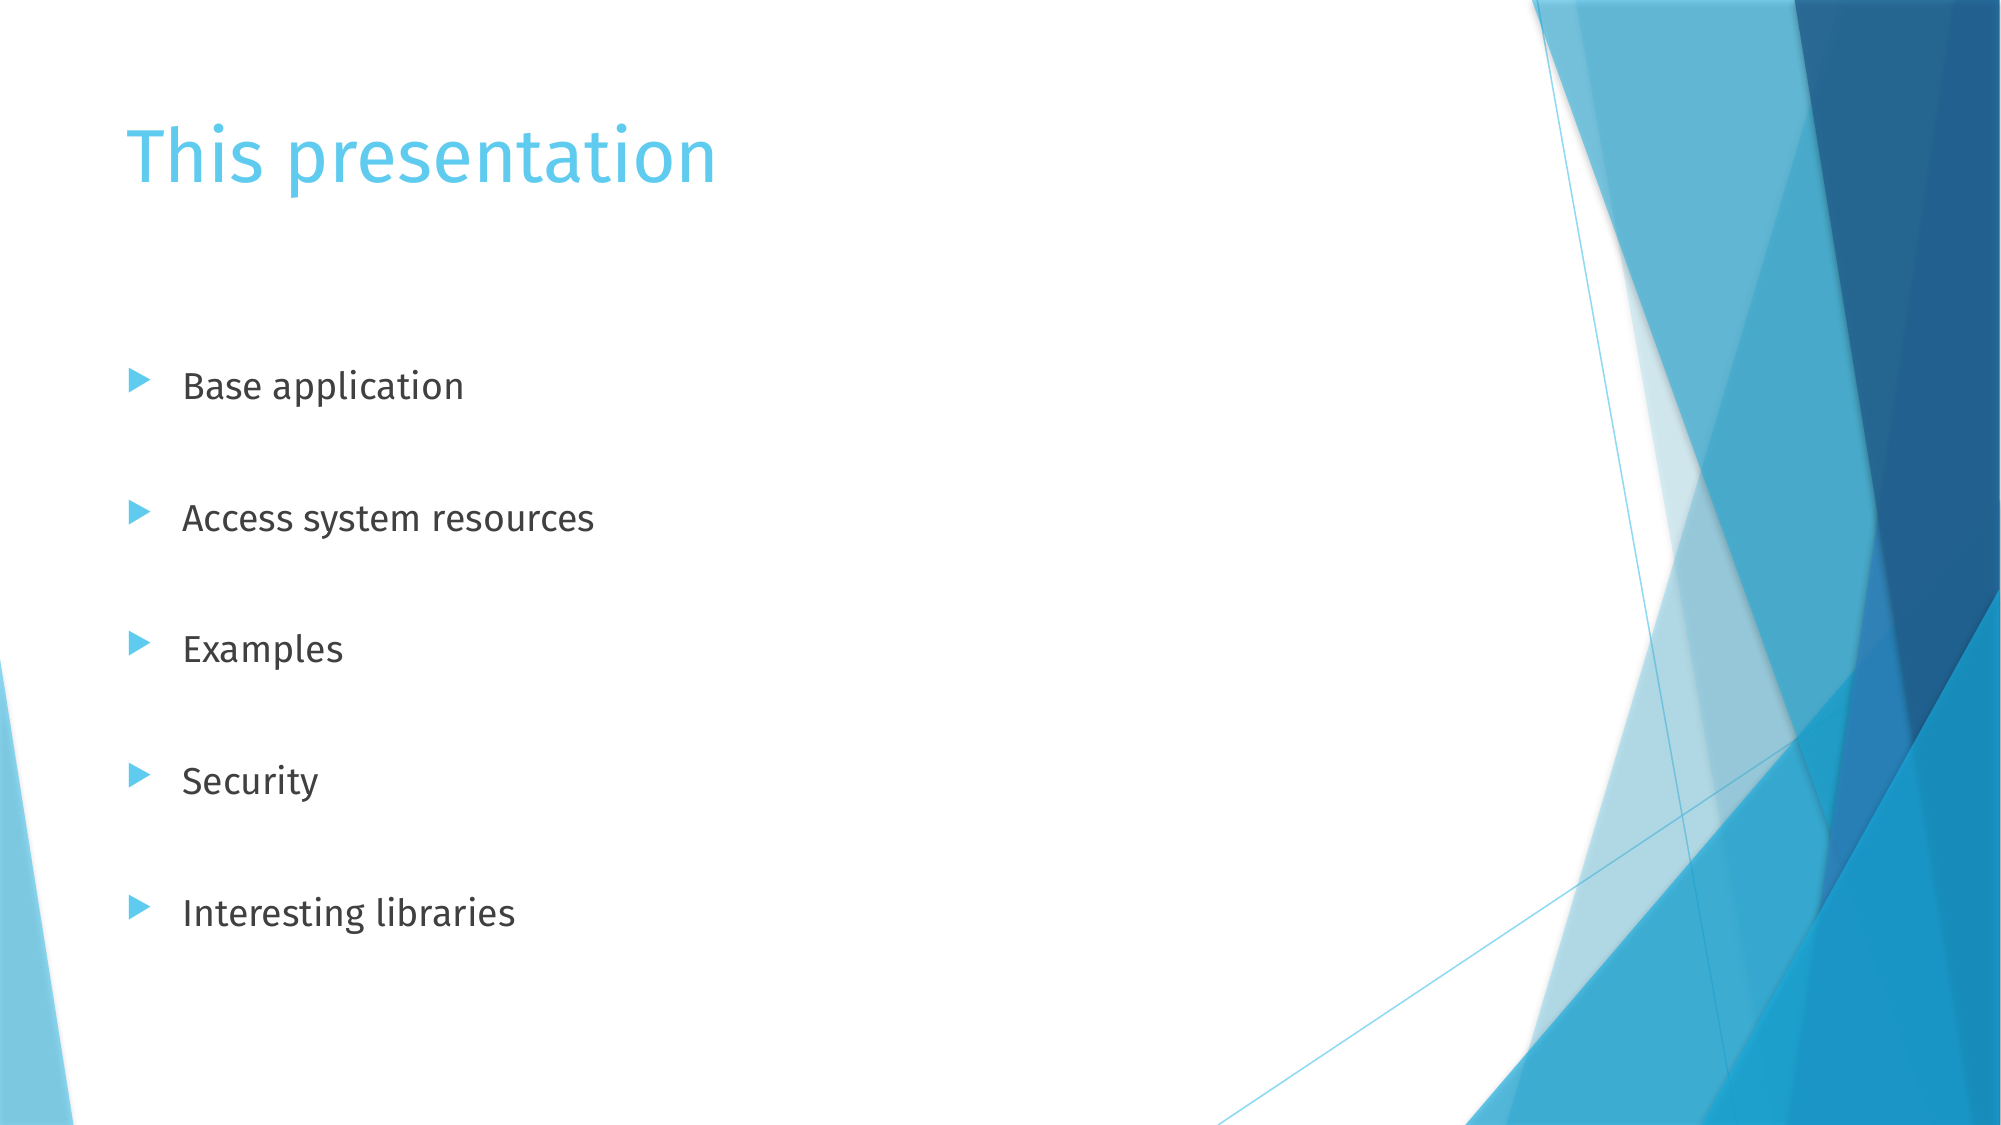

# This presentation
Base application

Access system resources

Examples

Security

Interesting libraries